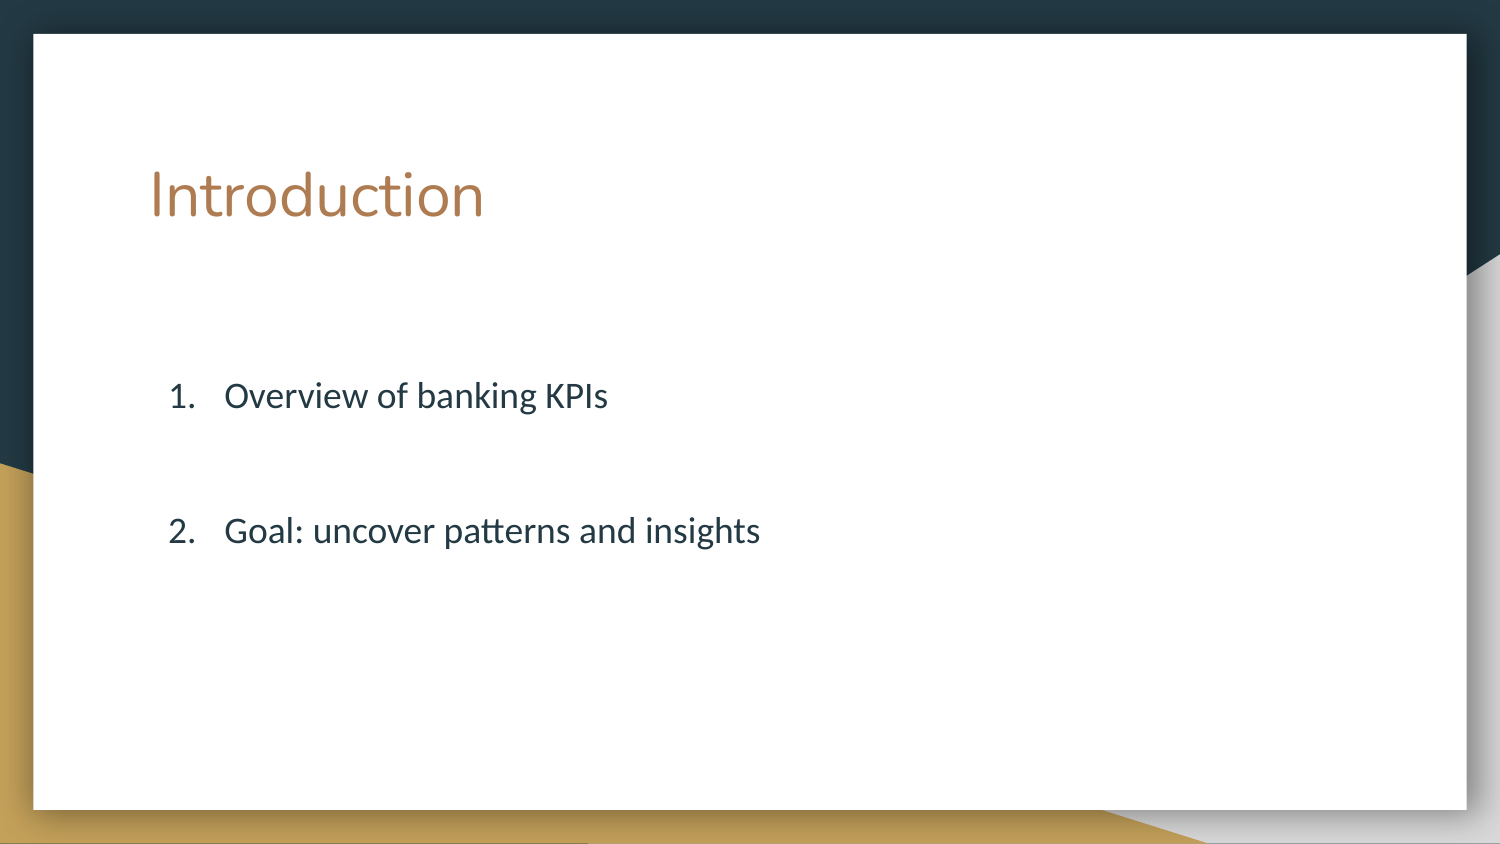

# Introduction
Overview of banking KPIs
Goal: uncover patterns and insights